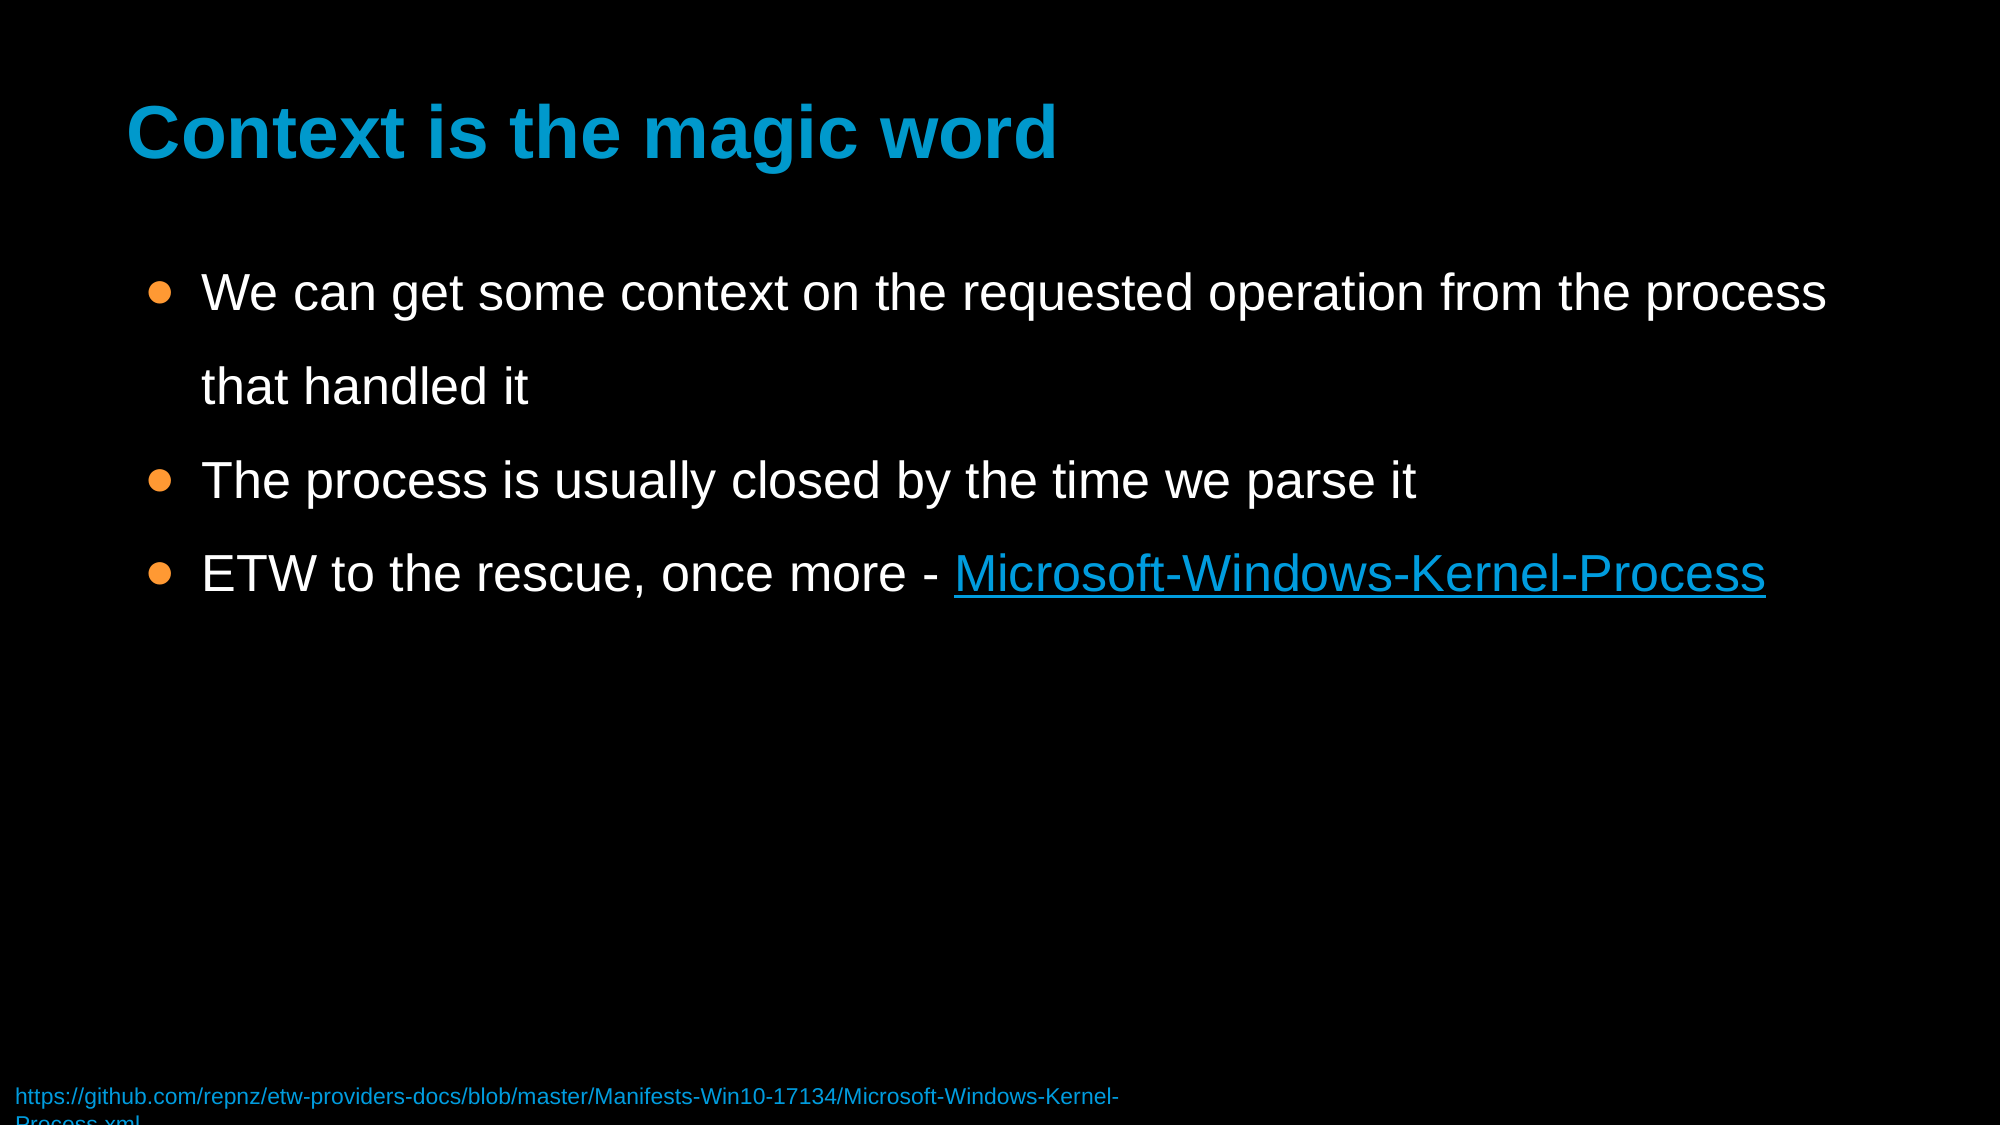

# Context is the magic word
We can get some context on the requested operation from the process that handled it
The process is usually closed by the time we parse it
ETW to the rescue, once more - Microsoft-Windows-Kernel-Process
https://github.com/repnz/etw-providers-docs/blob/master/Manifests-Win10-17134/Microsoft-Windows-Kernel-Process.xml